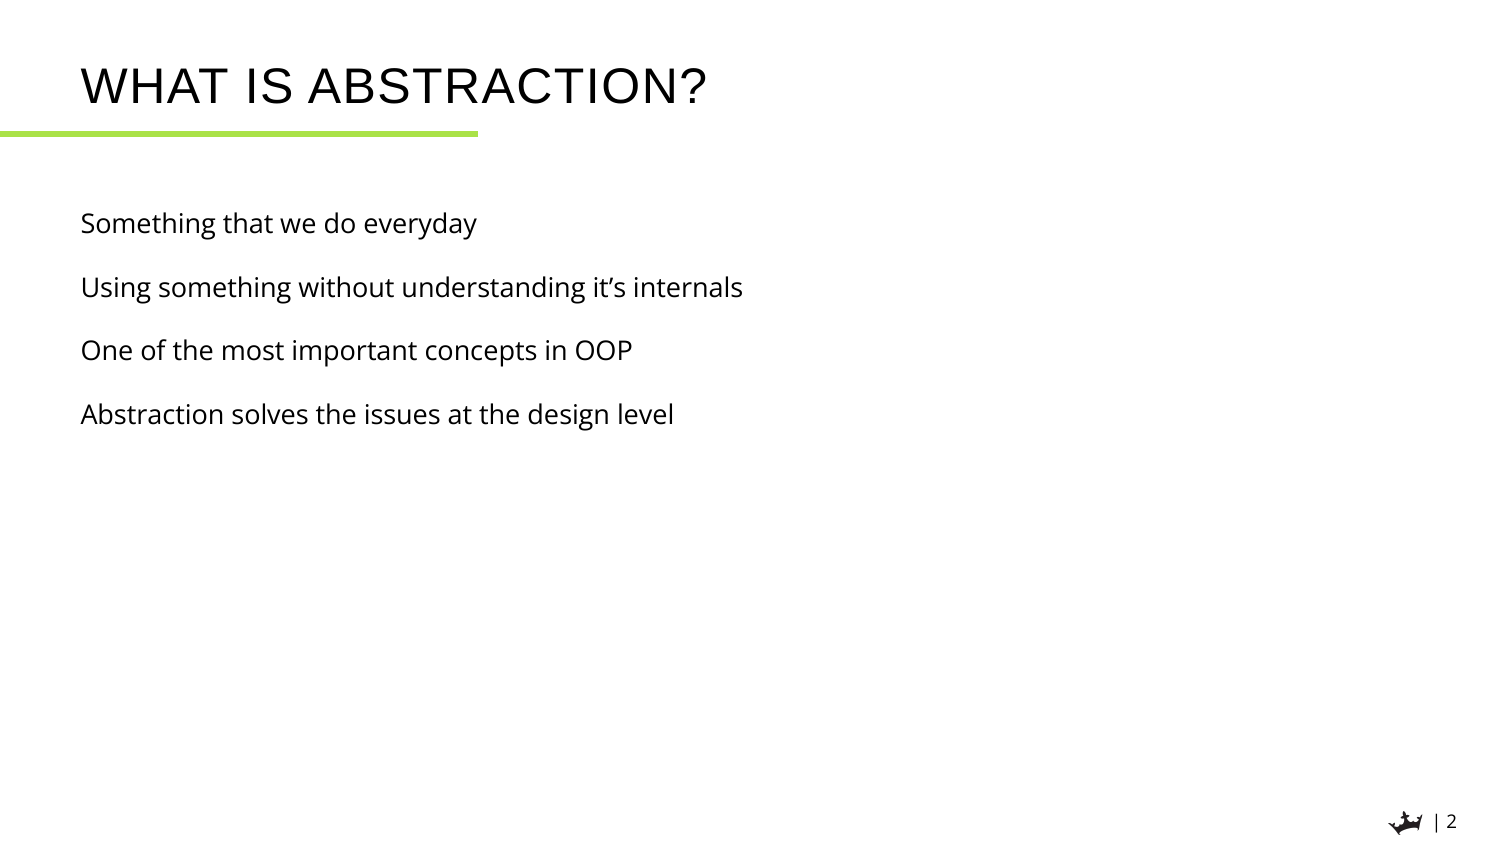

# What is abstraction?
Something that we do everyday
Using something without understanding it’s internals
One of the most important concepts in OOP
Abstraction solves the issues at the design level